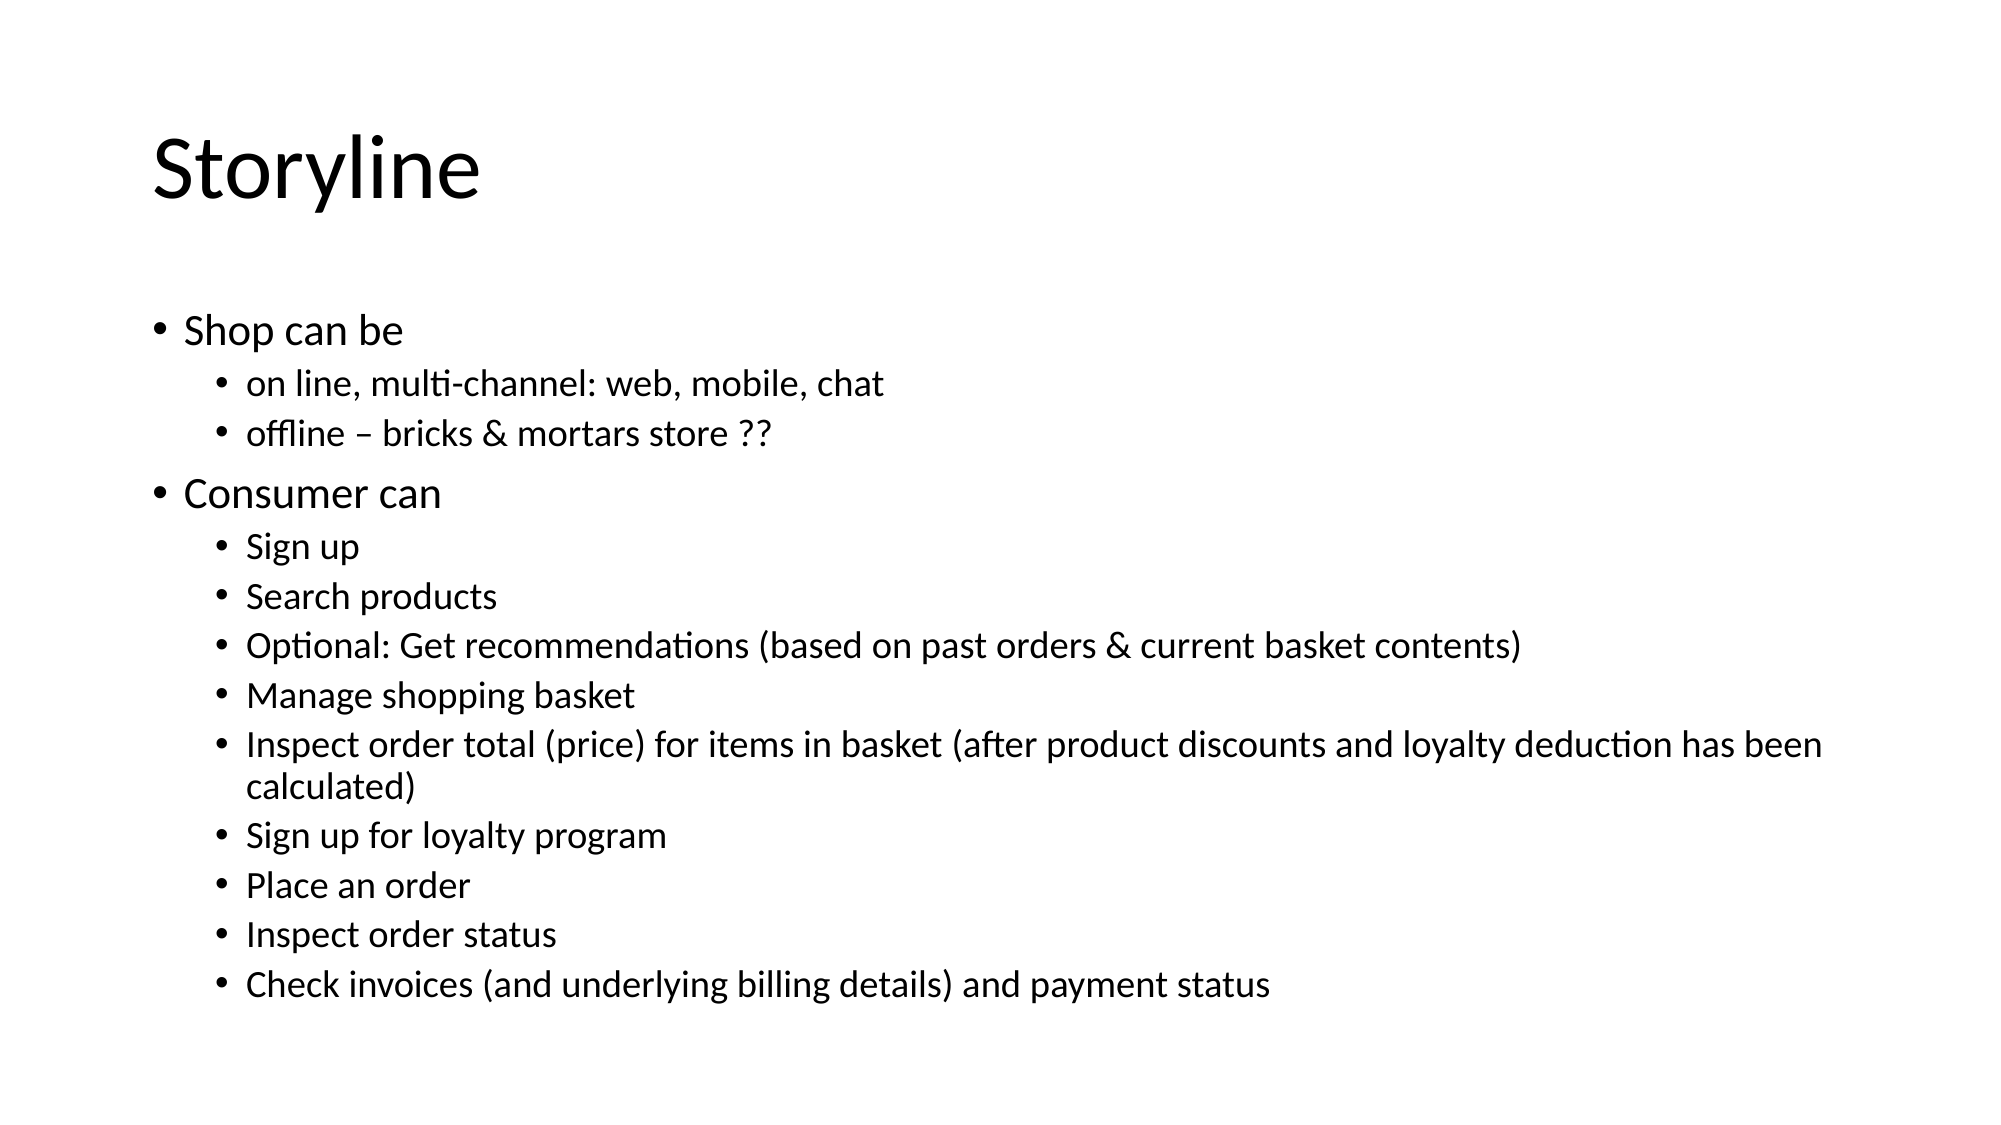

# Storyline
Shop can be
on line, multi-channel: web, mobile, chat
offline – bricks & mortars store ??
Consumer can
Sign up
Search products
Optional: Get recommendations (based on past orders & current basket contents)
Manage shopping basket
Inspect order total (price) for items in basket (after product discounts and loyalty deduction has been calculated)
Sign up for loyalty program
Place an order
Inspect order status
Check invoices (and underlying billing details) and payment status